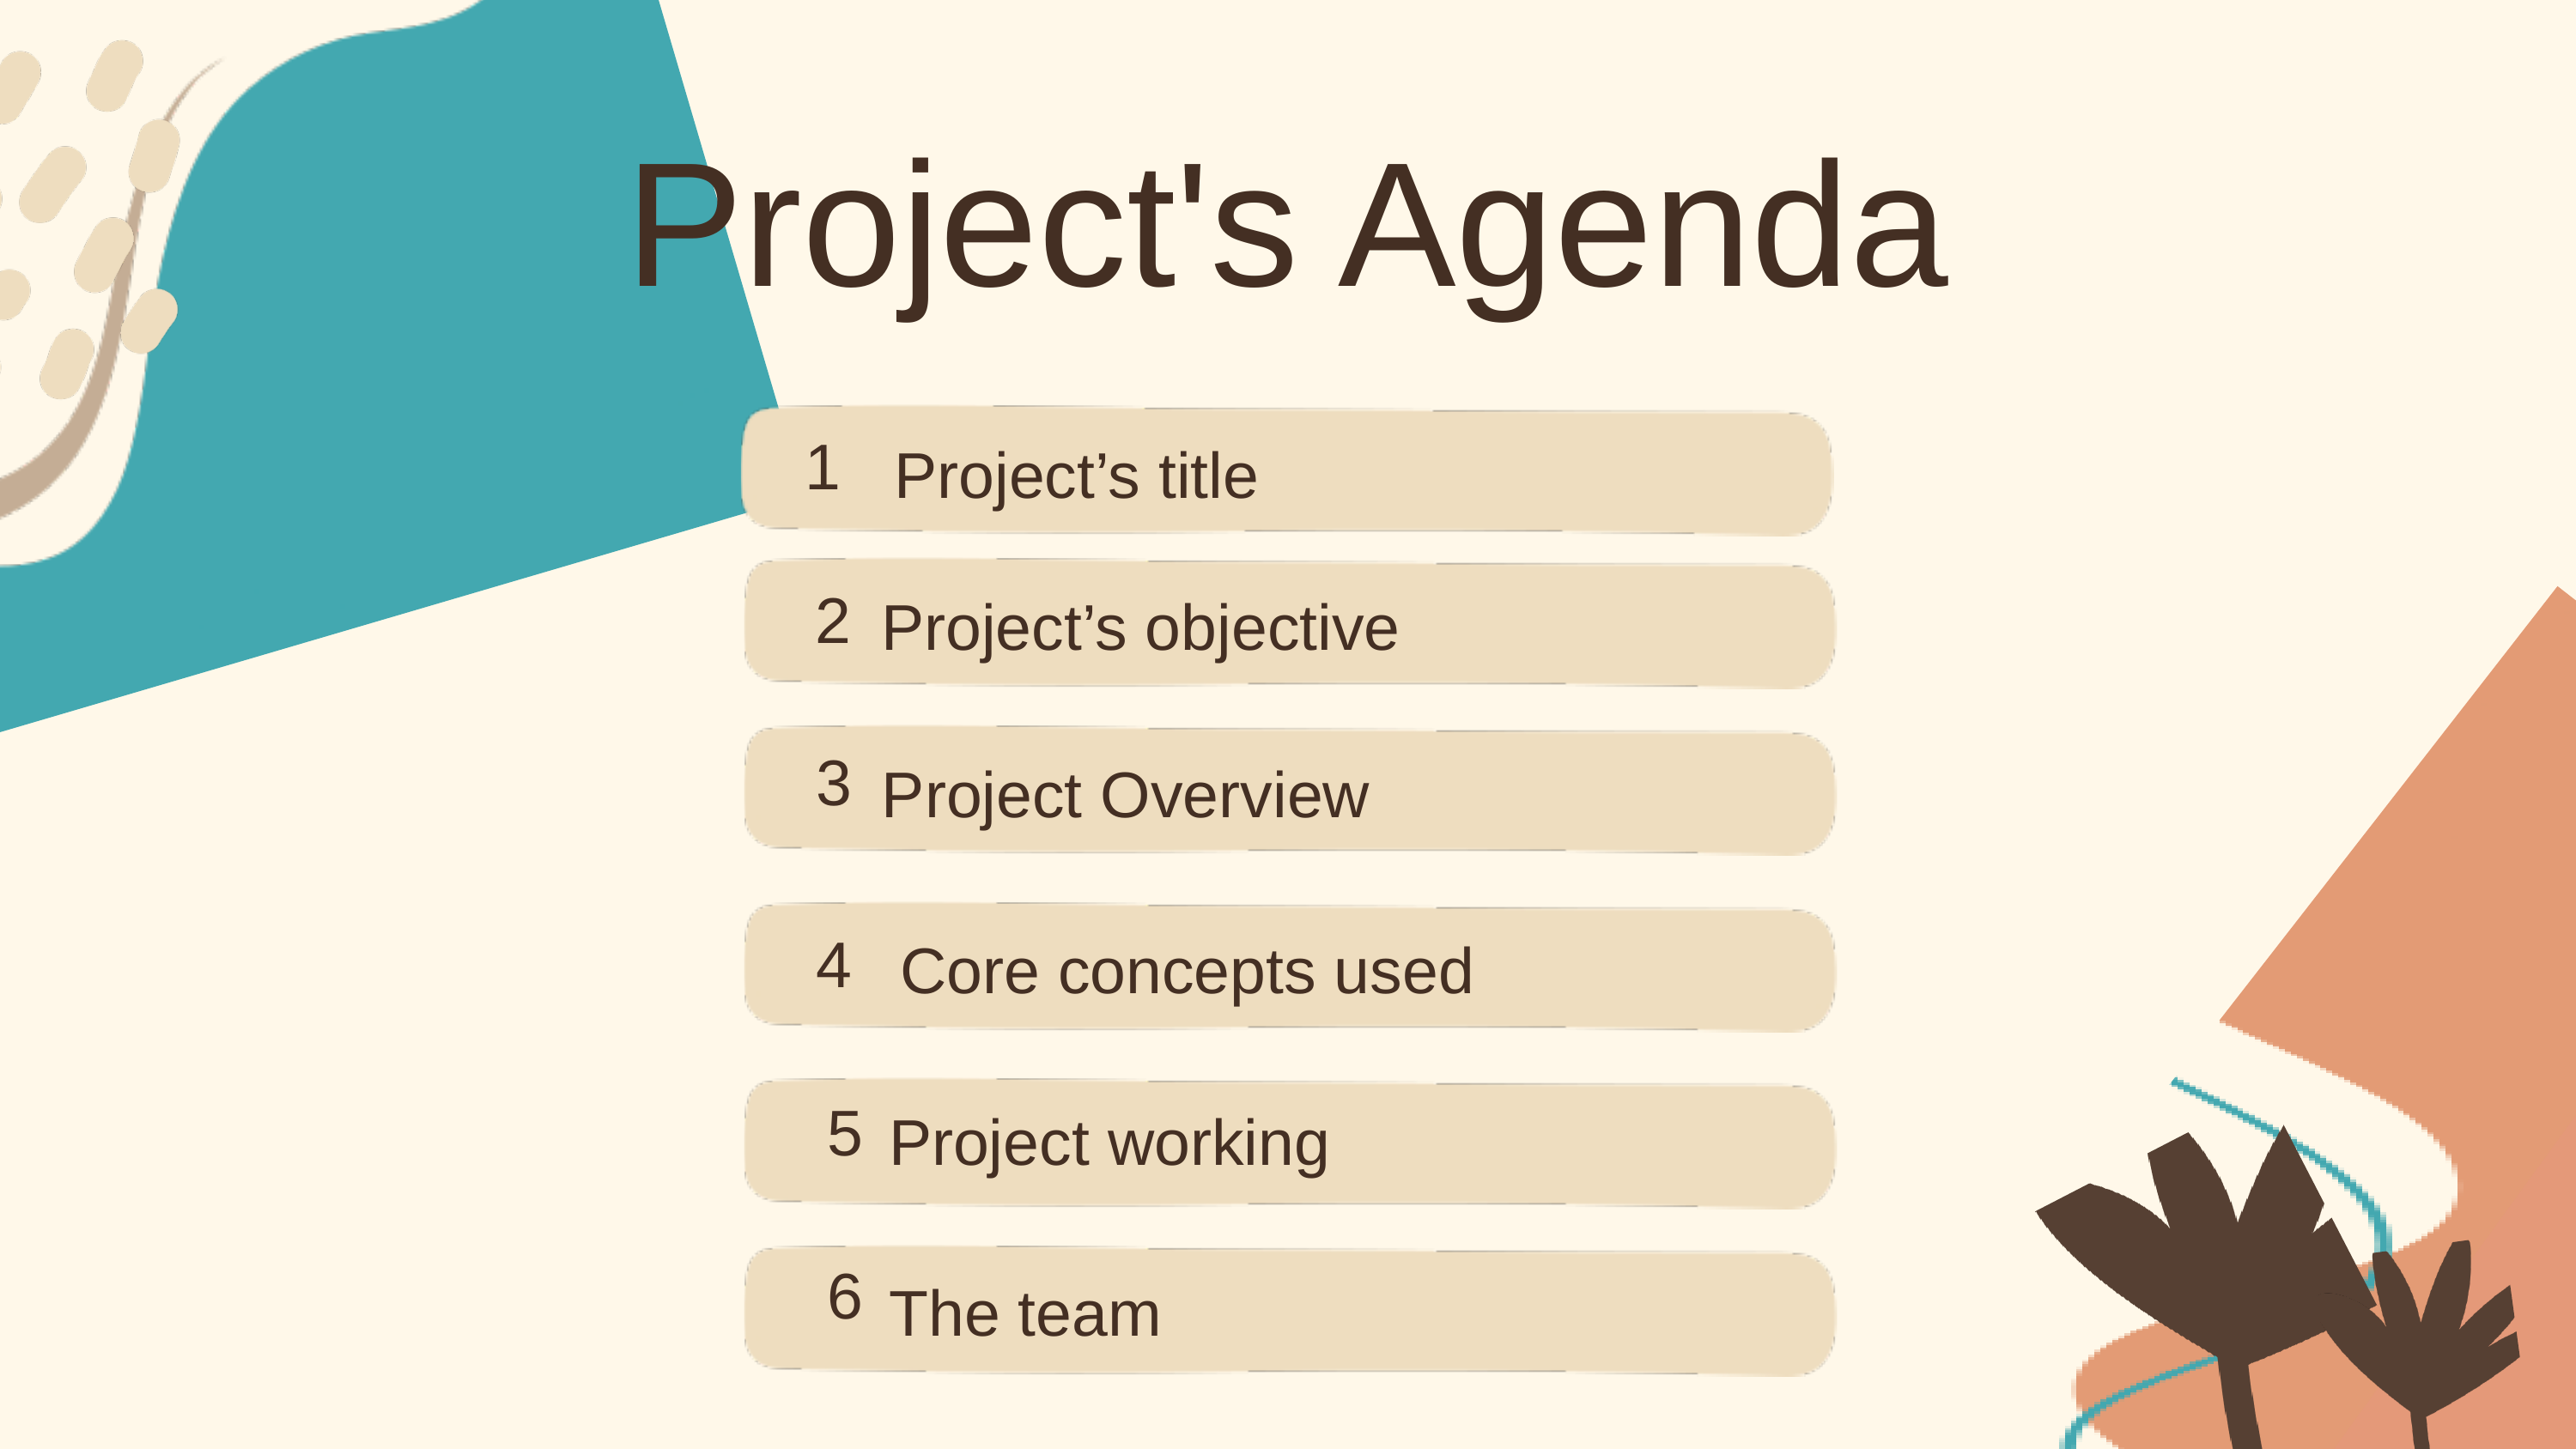

Project's Agenda

1
Project’s title

2
Project’s objective

3
Project Overview

4
Core concepts used
The team

5
Project working

6
The team